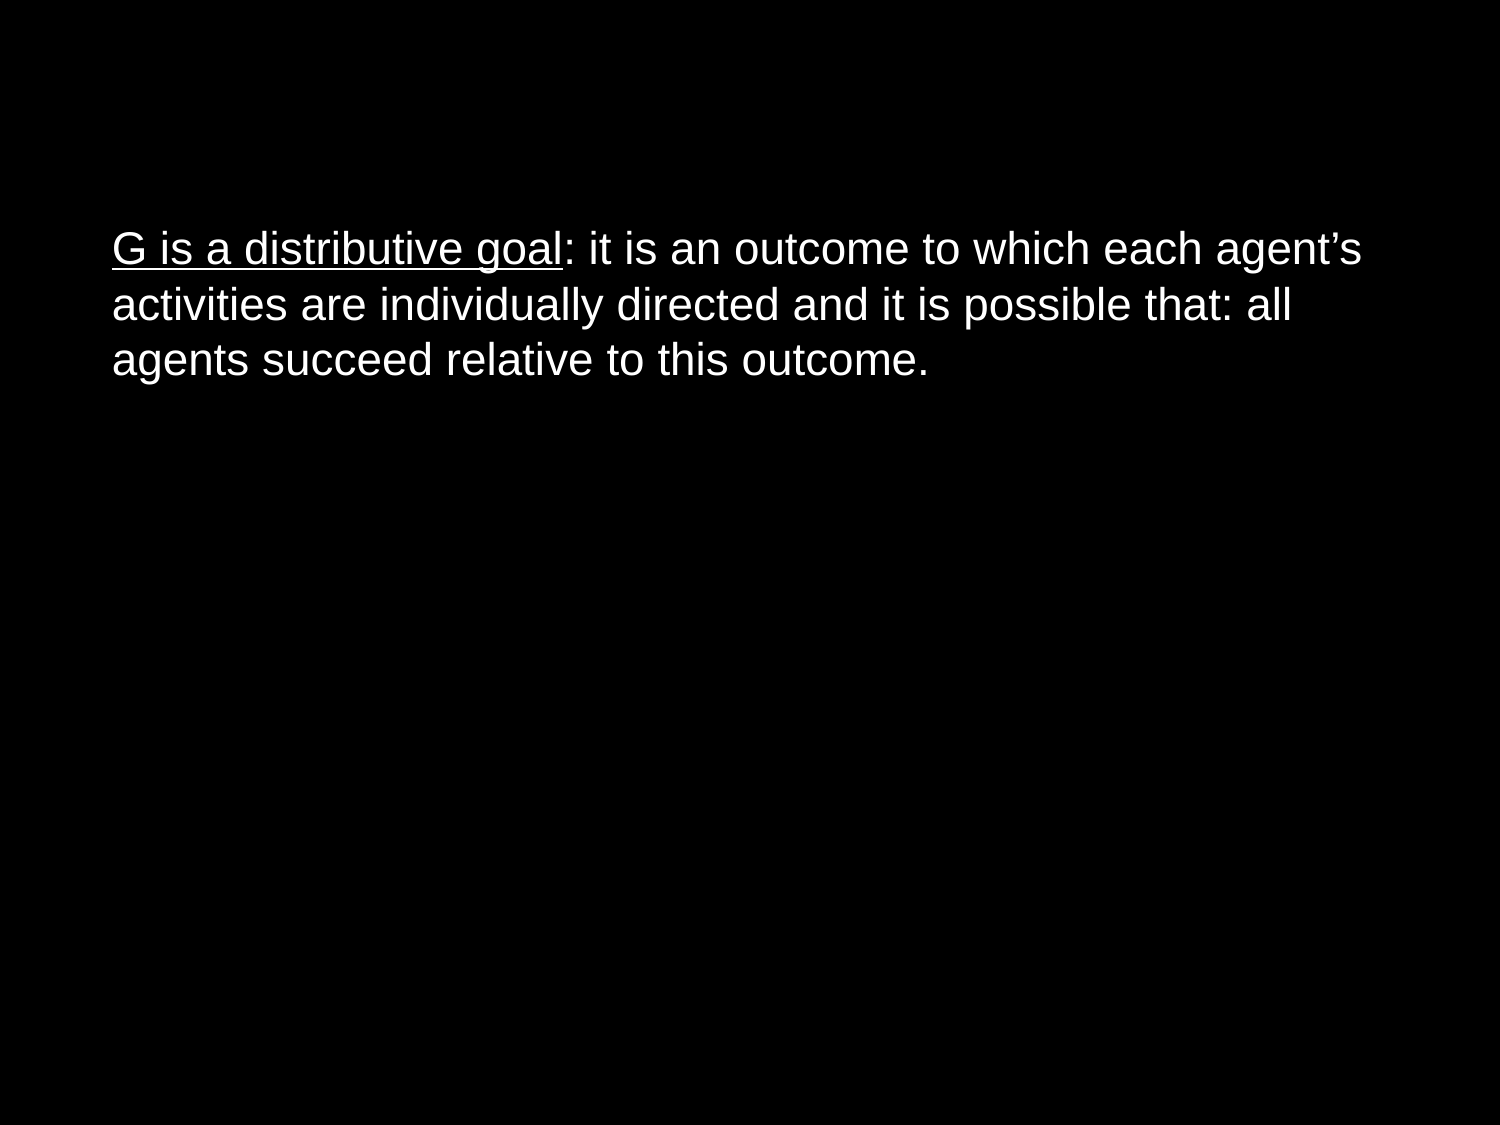

G is a distributive goal: it is an outcome to which each agent’s activities are individually directed and it is possible that: all agents succeed relative to this outcome.